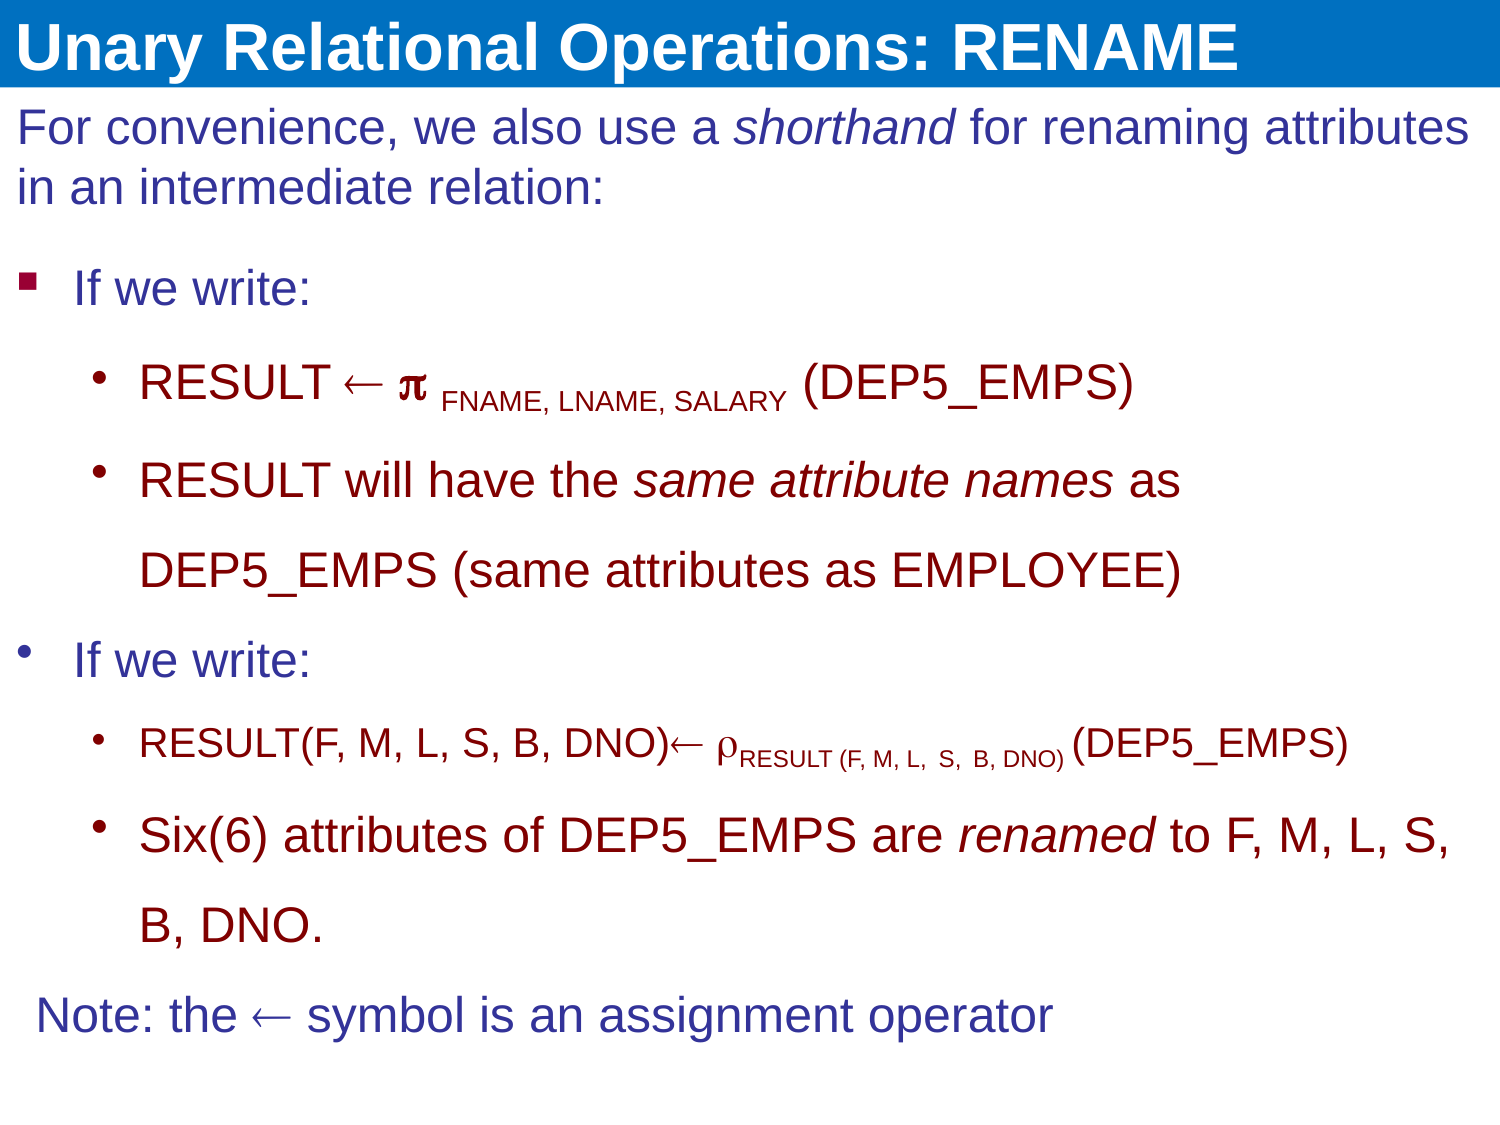

# Unary Relational Operations: RENAME
For convenience, we also use a shorthand for renaming attributes in an intermediate relation:
If we write:
RESULT ← π FNAME, LNAME, SALARY (DEP5_EMPS)
RESULT will have the same attribute names as DEP5_EMPS (same attributes as EMPLOYEE)
If we write:
RESULT(F, M, L, S, B, DNO)← ρRESULT (F, M, L, S, B, DNO) (DEP5_EMPS)
Six(6) attributes of DEP5_EMPS are renamed to F, M, L, S, B, DNO.
Note: the ← symbol is an assignment operator